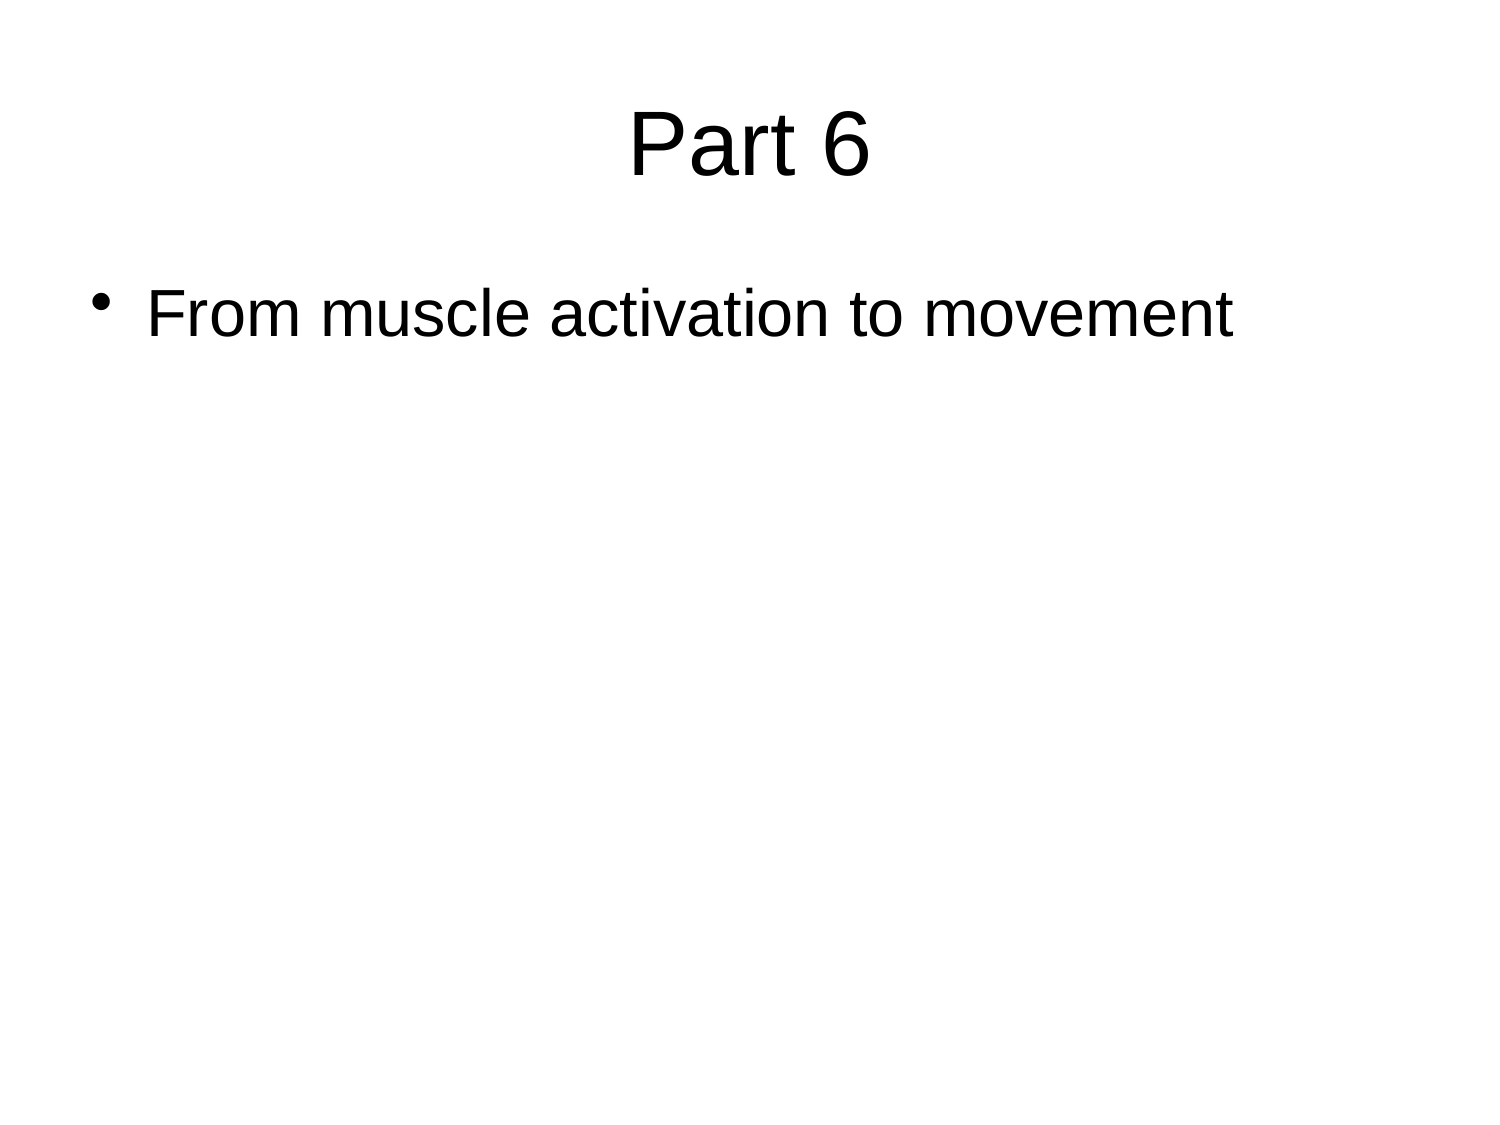

# Part 6
From muscle activation to movement